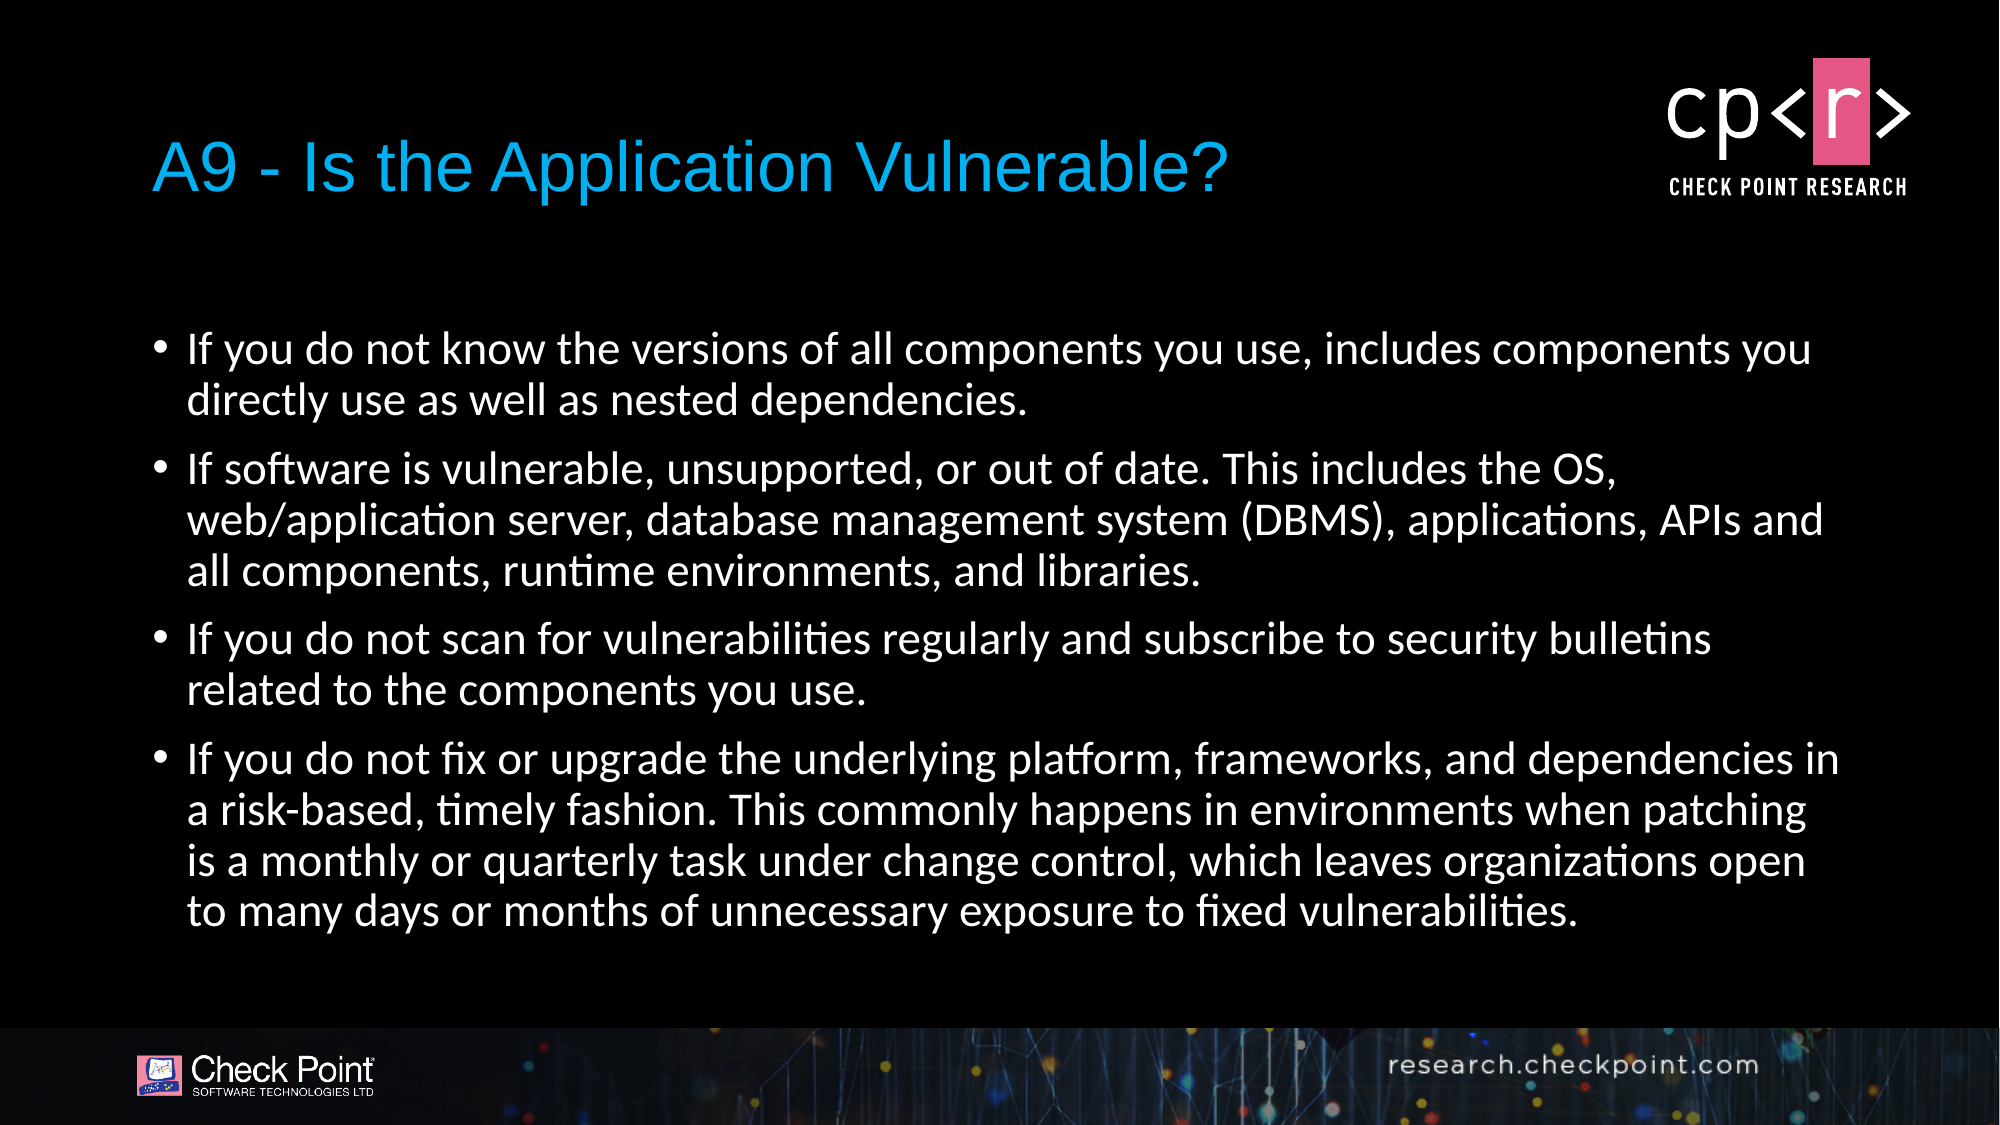

# A9 - Is the Application Vulnerable?
If you do not know the versions of all components you use, includes components you directly use as well as nested dependencies.
If software is vulnerable, unsupported, or out of date. This includes the OS, web/application server, database management system (DBMS), applications, APIs and all components, runtime environments, and libraries.
If you do not scan for vulnerabilities regularly and subscribe to security bulletins related to the components you use.
If you do not fix or upgrade the underlying platform, frameworks, and dependencies in a risk-based, timely fashion. This commonly happens in environments when patching is a monthly or quarterly task under change control, which leaves organizations open to many days or months of unnecessary exposure to fixed vulnerabilities.